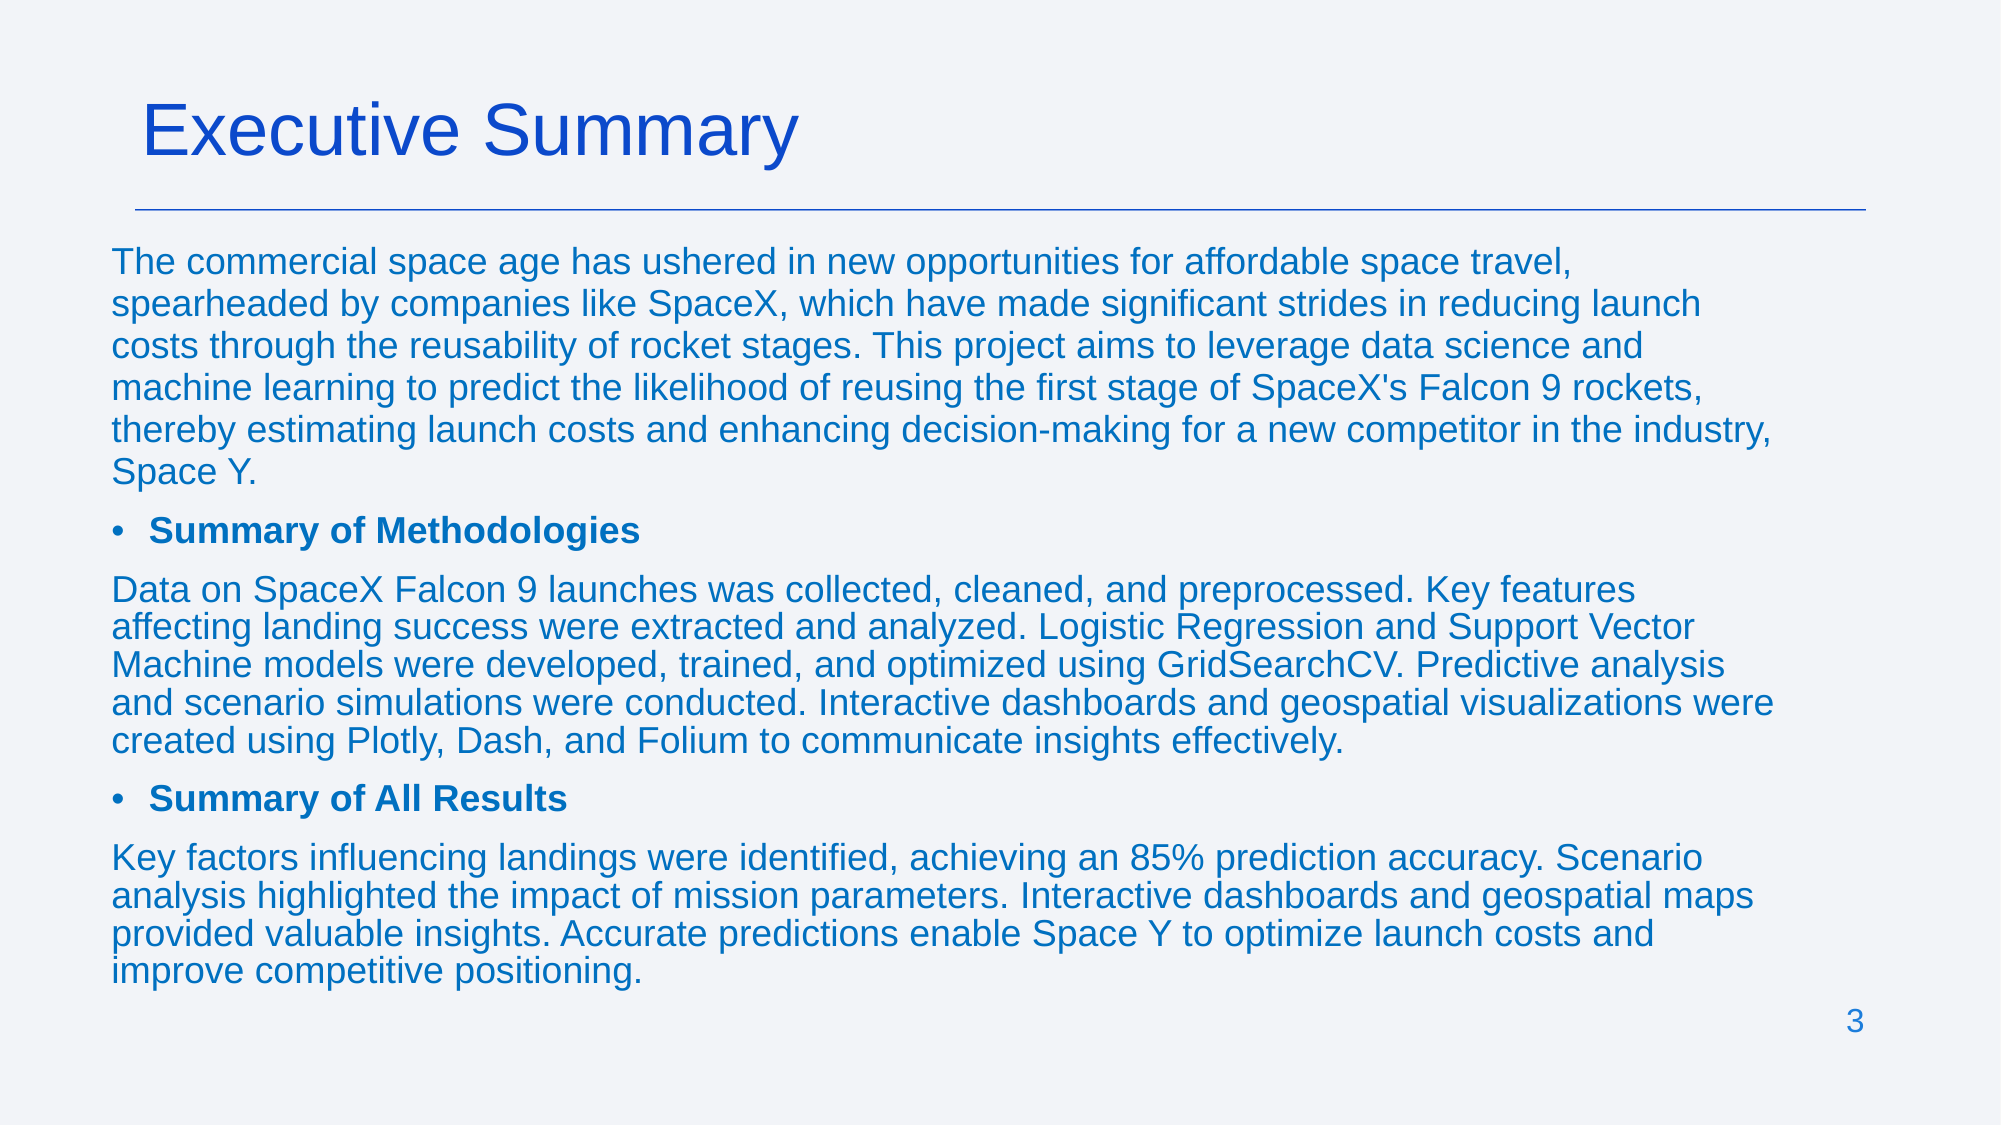

Executive Summary
The commercial space age has ushered in new opportunities for affordable space travel, spearheaded by companies like SpaceX, which have made significant strides in reducing launch costs through the reusability of rocket stages. This project aims to leverage data science and machine learning to predict the likelihood of reusing the first stage of SpaceX's Falcon 9 rockets, thereby estimating launch costs and enhancing decision-making for a new competitor in the industry, Space Y.
Summary of Methodologies
Data on SpaceX Falcon 9 launches was collected, cleaned, and preprocessed. Key features affecting landing success were extracted and analyzed. Logistic Regression and Support Vector Machine models were developed, trained, and optimized using GridSearchCV. Predictive analysis and scenario simulations were conducted. Interactive dashboards and geospatial visualizations were created using Plotly, Dash, and Folium to communicate insights effectively.
Summary of All Results
Key factors influencing landings were identified, achieving an 85% prediction accuracy. Scenario analysis highlighted the impact of mission parameters. Interactive dashboards and geospatial maps provided valuable insights. Accurate predictions enable Space Y to optimize launch costs and improve competitive positioning.

3